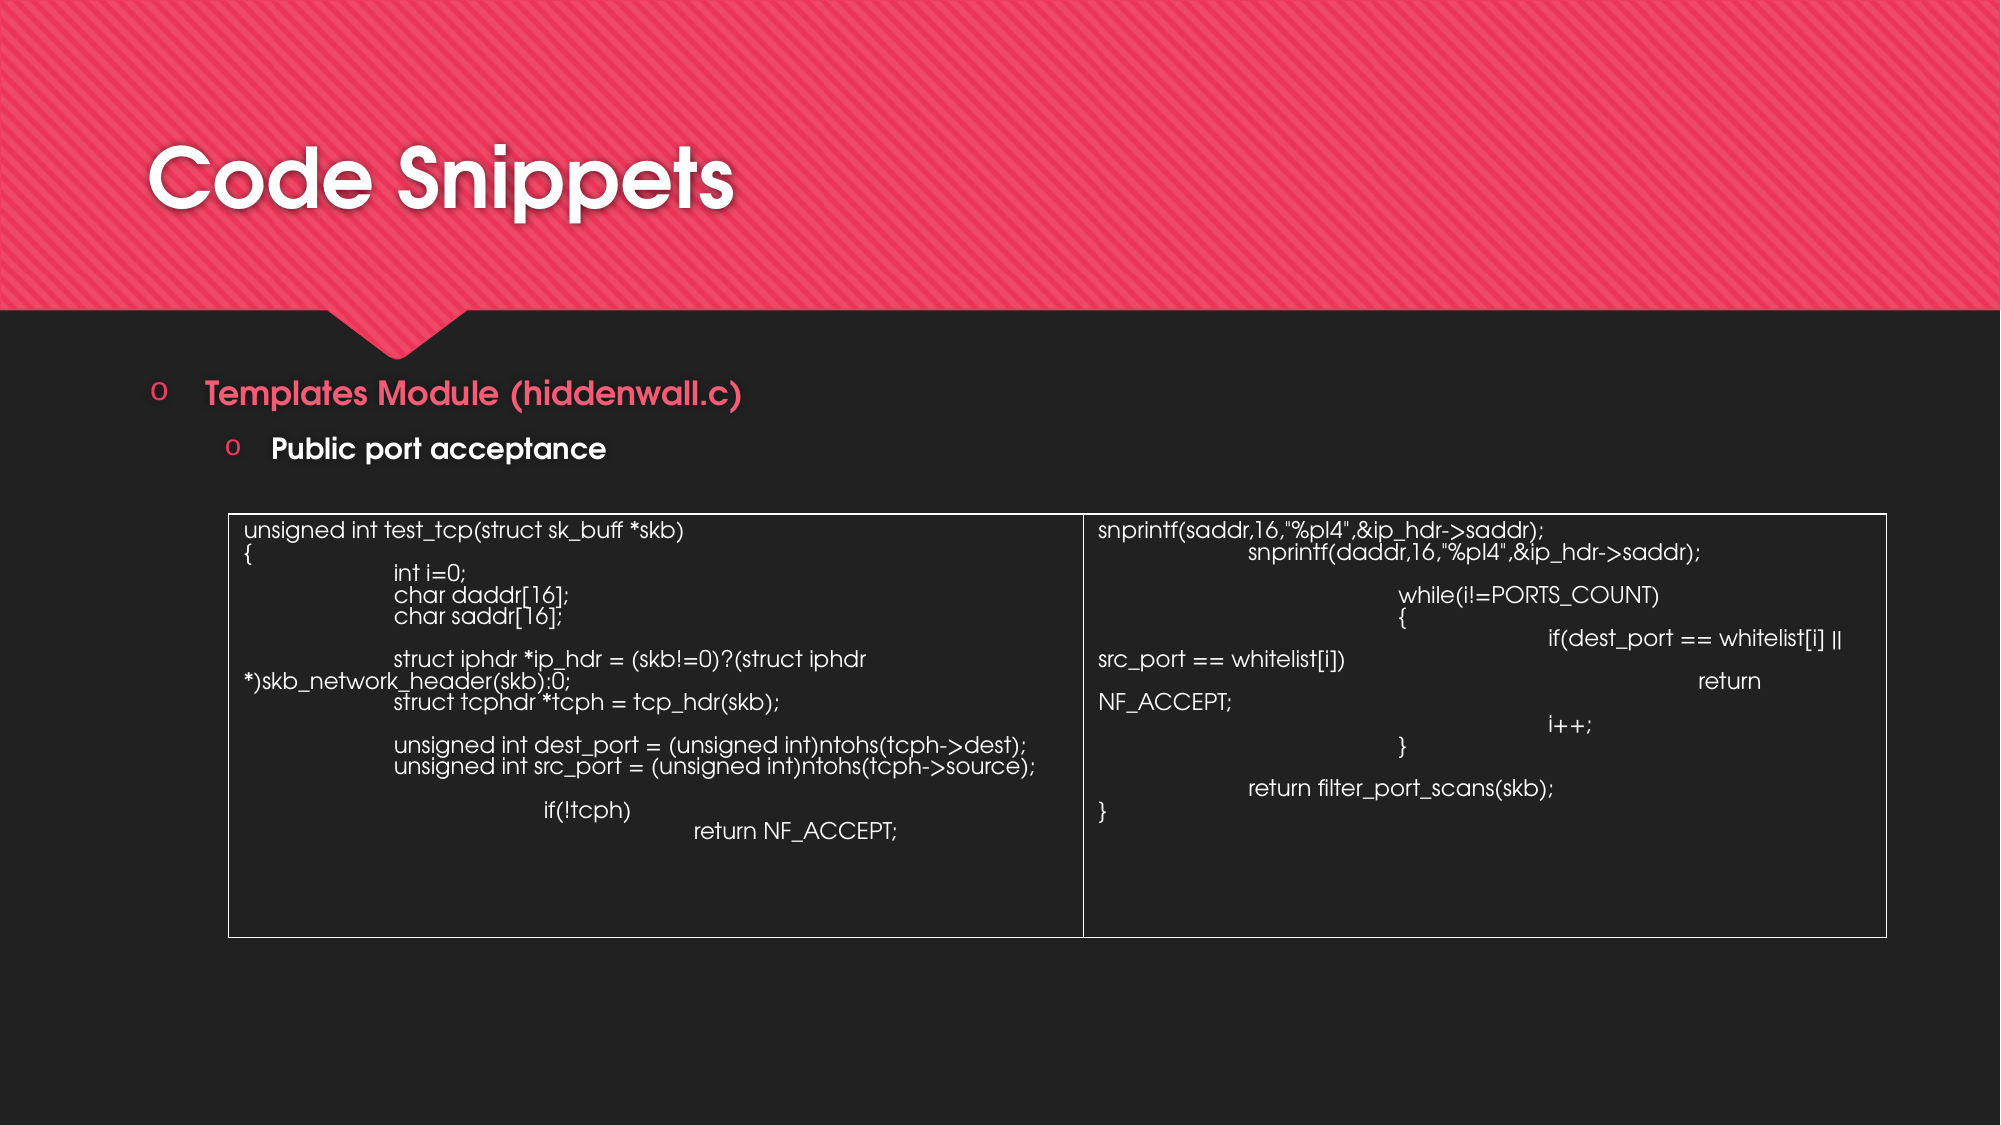

# Code Snippets
Templates Module (hiddenwall.c)
Public port acceptance

| unsigned int test\_tcp(struct sk\_buff \*skb) { int i=0; char daddr[16]; char saddr[16]; struct iphdr \*ip\_hdr = (skb!=0)?(struct iphdr \*)skb\_network\_header(skb):0; struct tcphdr \*tcph = tcp\_hdr(skb); unsigned int dest\_port = (unsigned int)ntohs(tcph->dest); unsigned int src\_port = (unsigned int)ntohs(tcph->source); if(!tcph) return NF\_ACCEPT; | snprintf(saddr,16,"%pI4",&ip\_hdr->saddr); snprintf(daddr,16,"%pI4",&ip\_hdr->saddr); while(i!=PORTS\_COUNT) { if(dest\_port == whitelist[i] || src\_port == whitelist[i]) return NF\_ACCEPT; i++; } return filter\_port\_scans(skb); } |
| --- | --- |